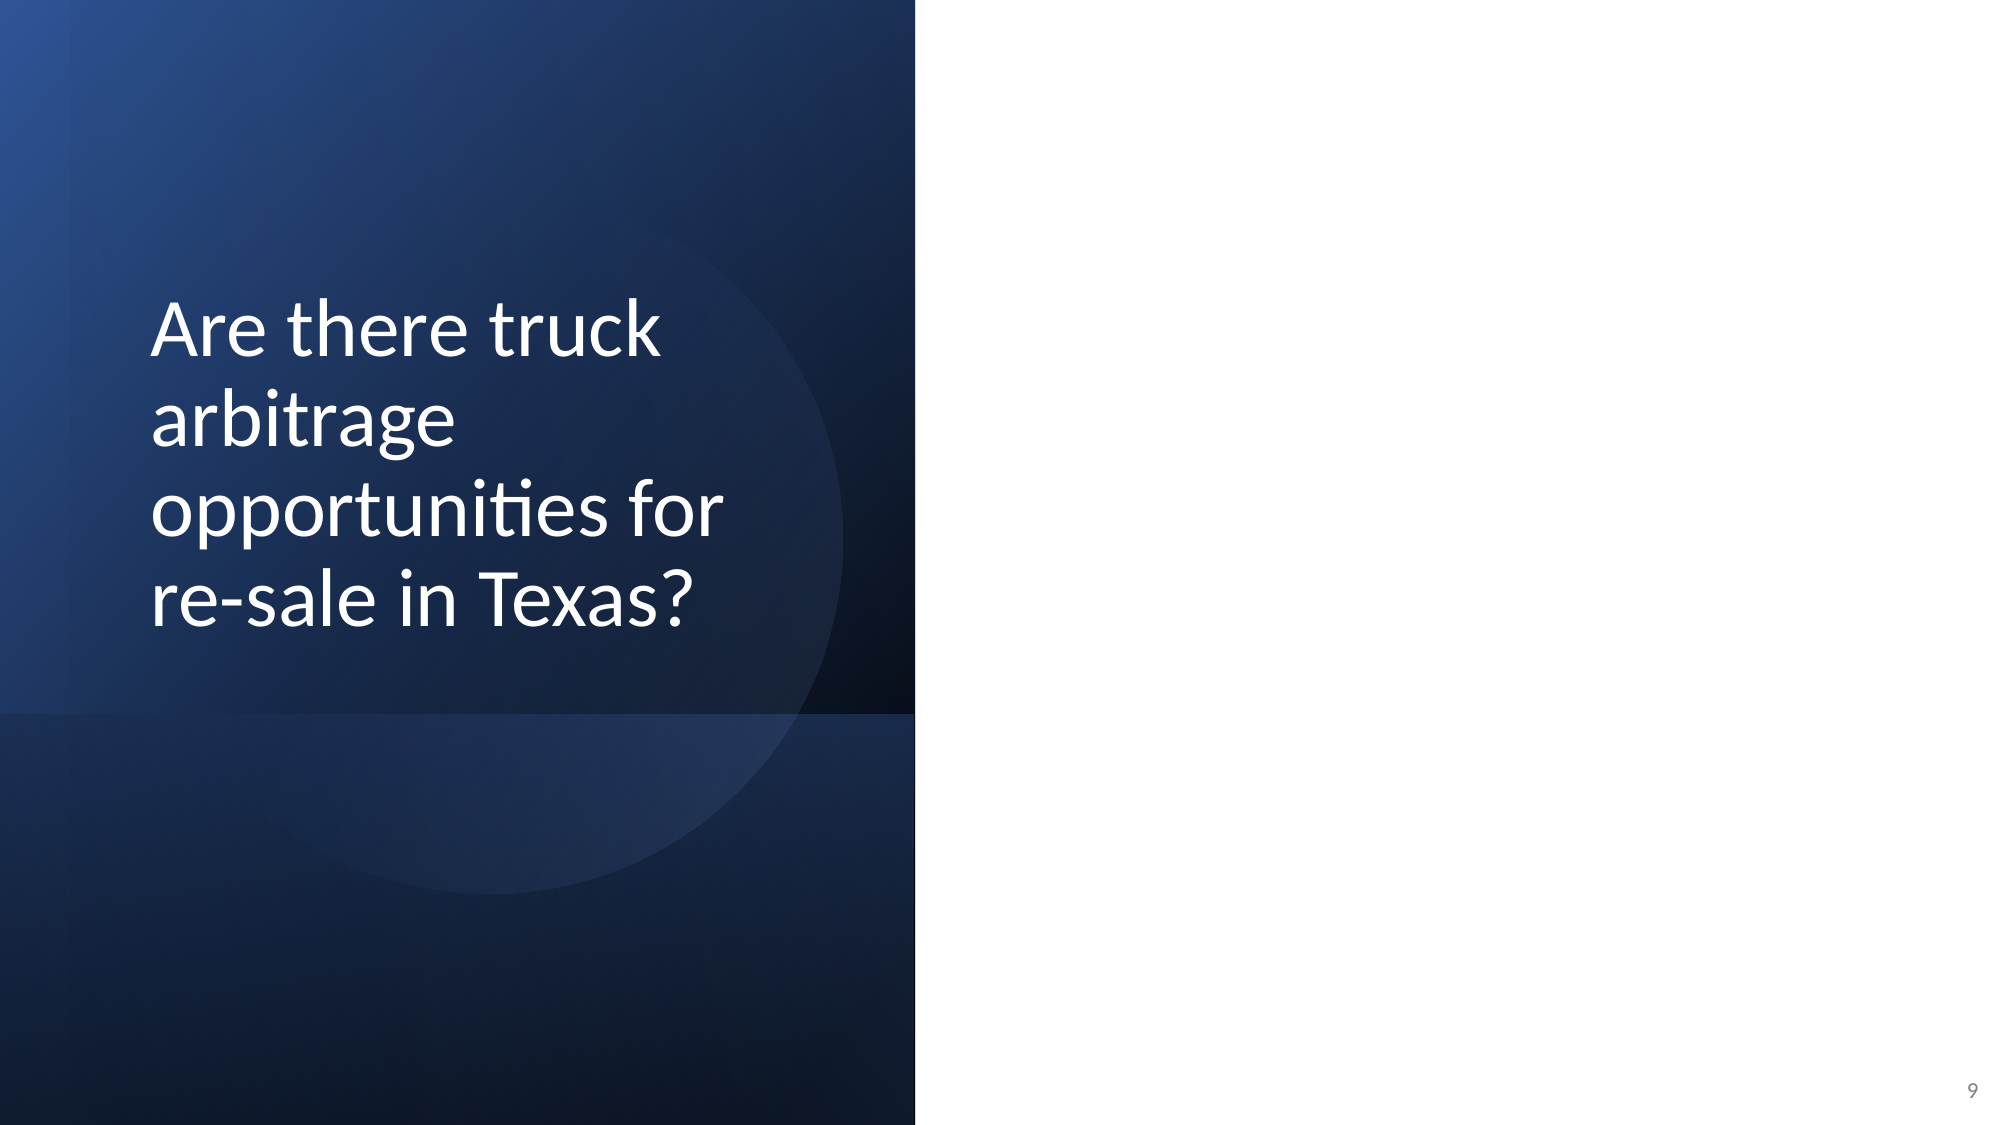

# Are there truck arbitrage opportunities for re-sale in Texas?

9